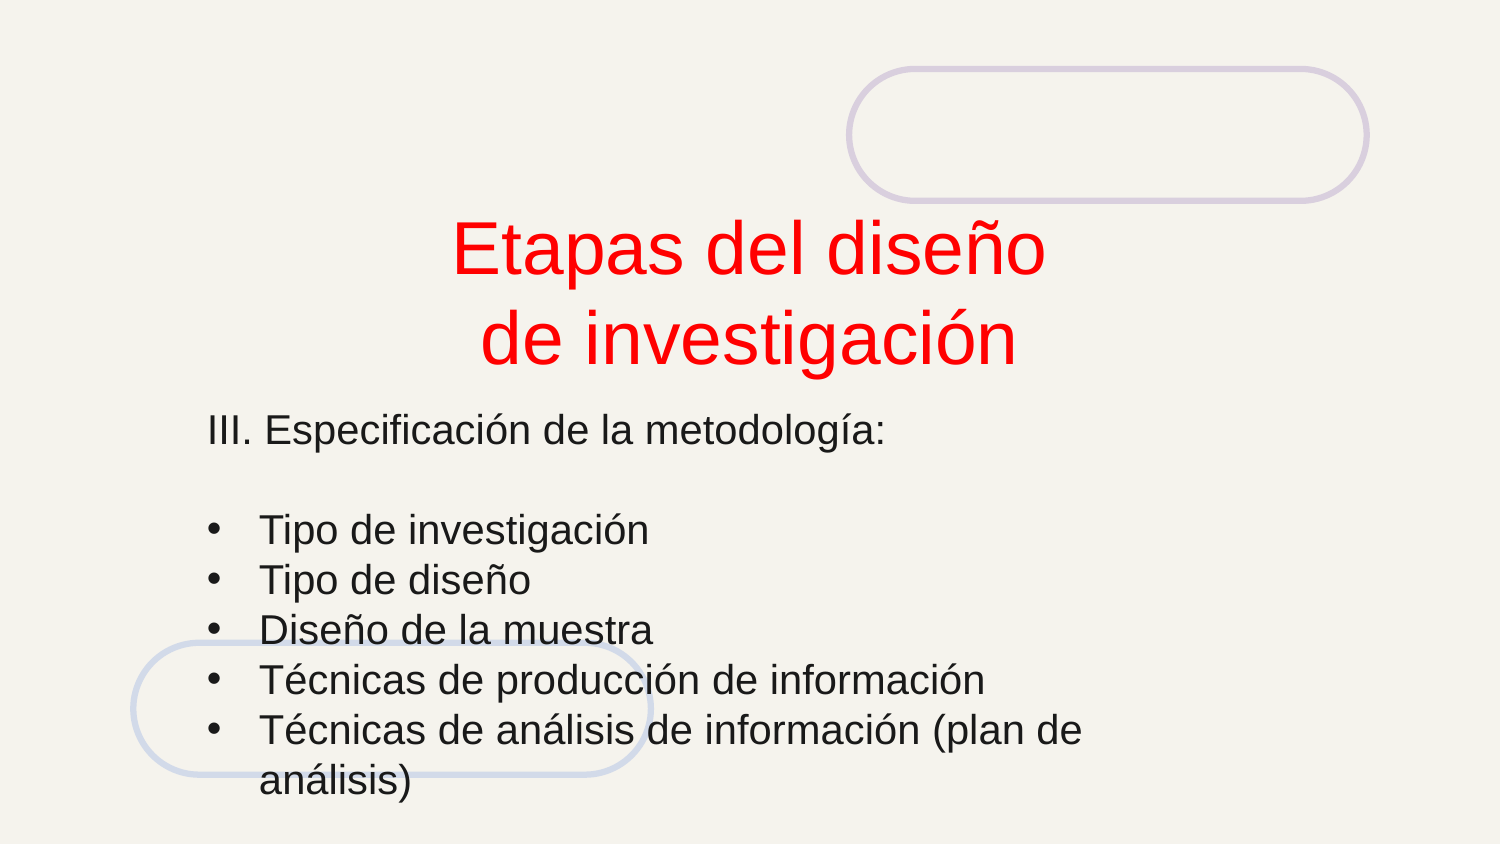

# Etapas del diseño de investigación
III. Especificación de la metodología:

Tipo de investigación
Tipo de diseño
Diseño de la muestra
Técnicas de producción de información
Técnicas de análisis de información (plan de análisis)